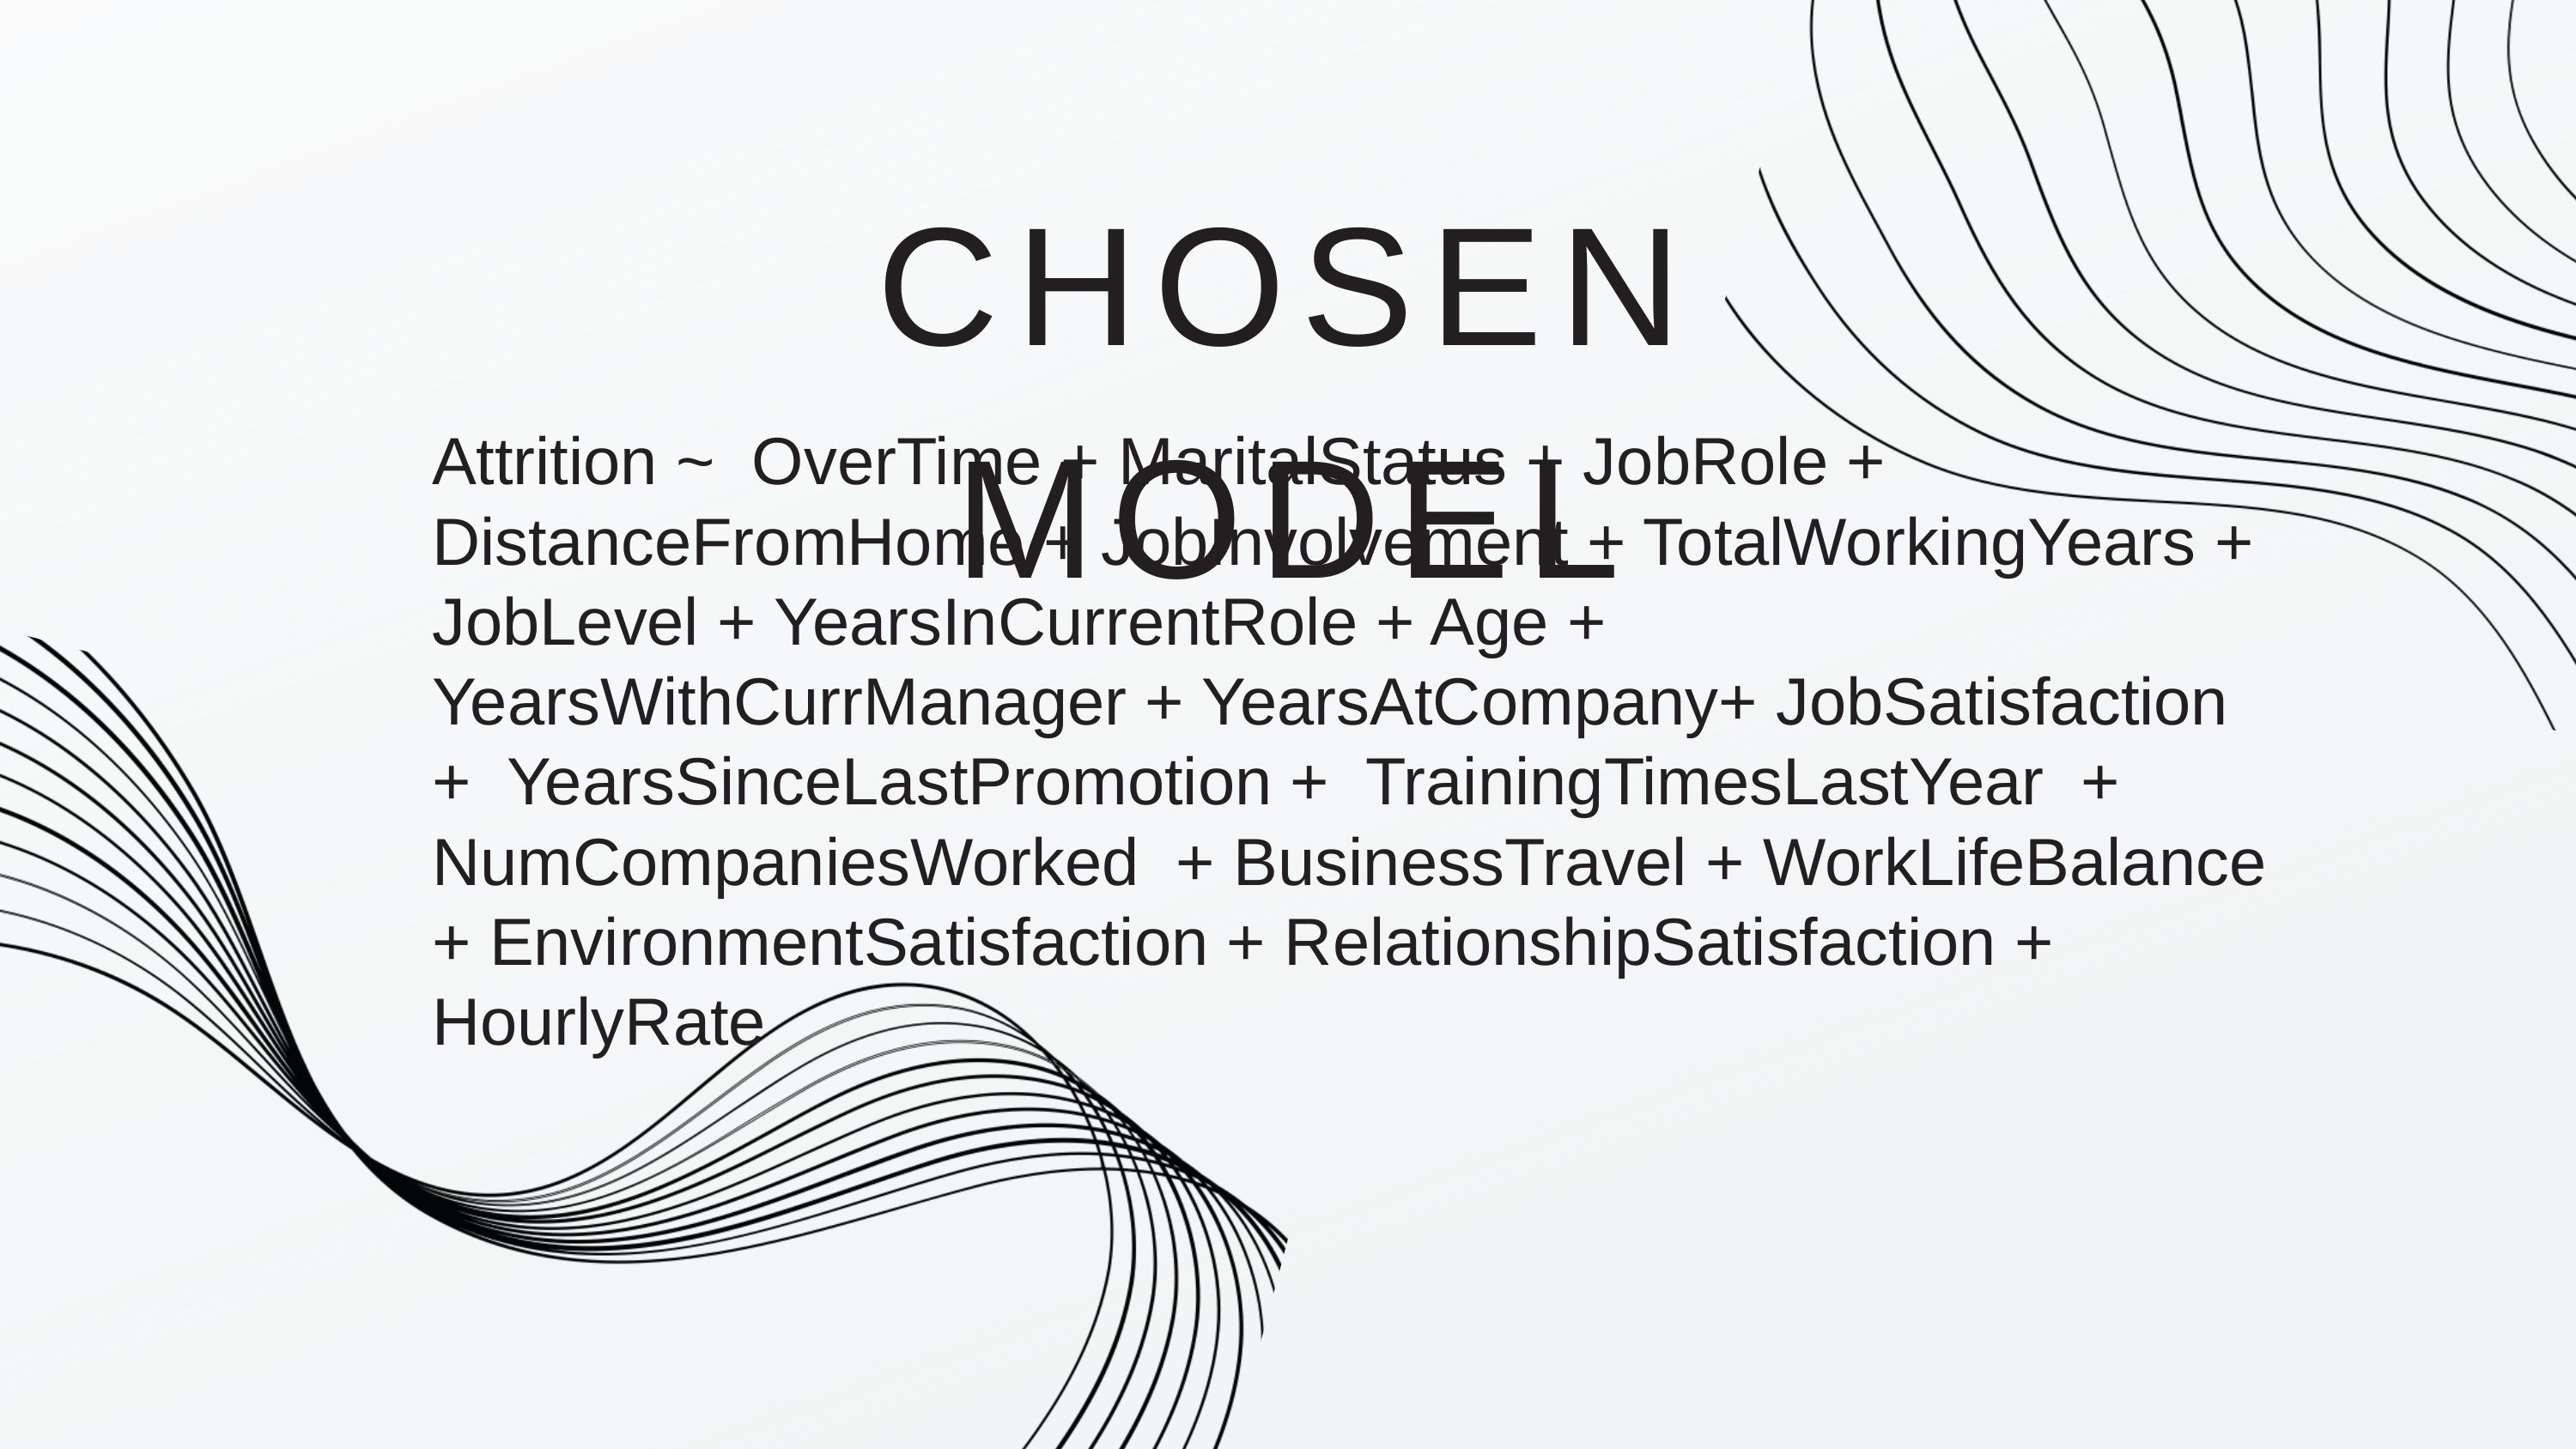

CHOSEN MODEL
Attrition ~  OverTime + MaritalStatus + JobRole + DistanceFromHome + JobInvolvement + TotalWorkingYears + JobLevel + YearsInCurrentRole + Age + YearsWithCurrManager + YearsAtCompany+ JobSatisfaction +  YearsSinceLastPromotion +  TrainingTimesLastYear  + NumCompaniesWorked  + BusinessTravel + WorkLifeBalance + EnvironmentSatisfaction + RelationshipSatisfaction +  HourlyRate